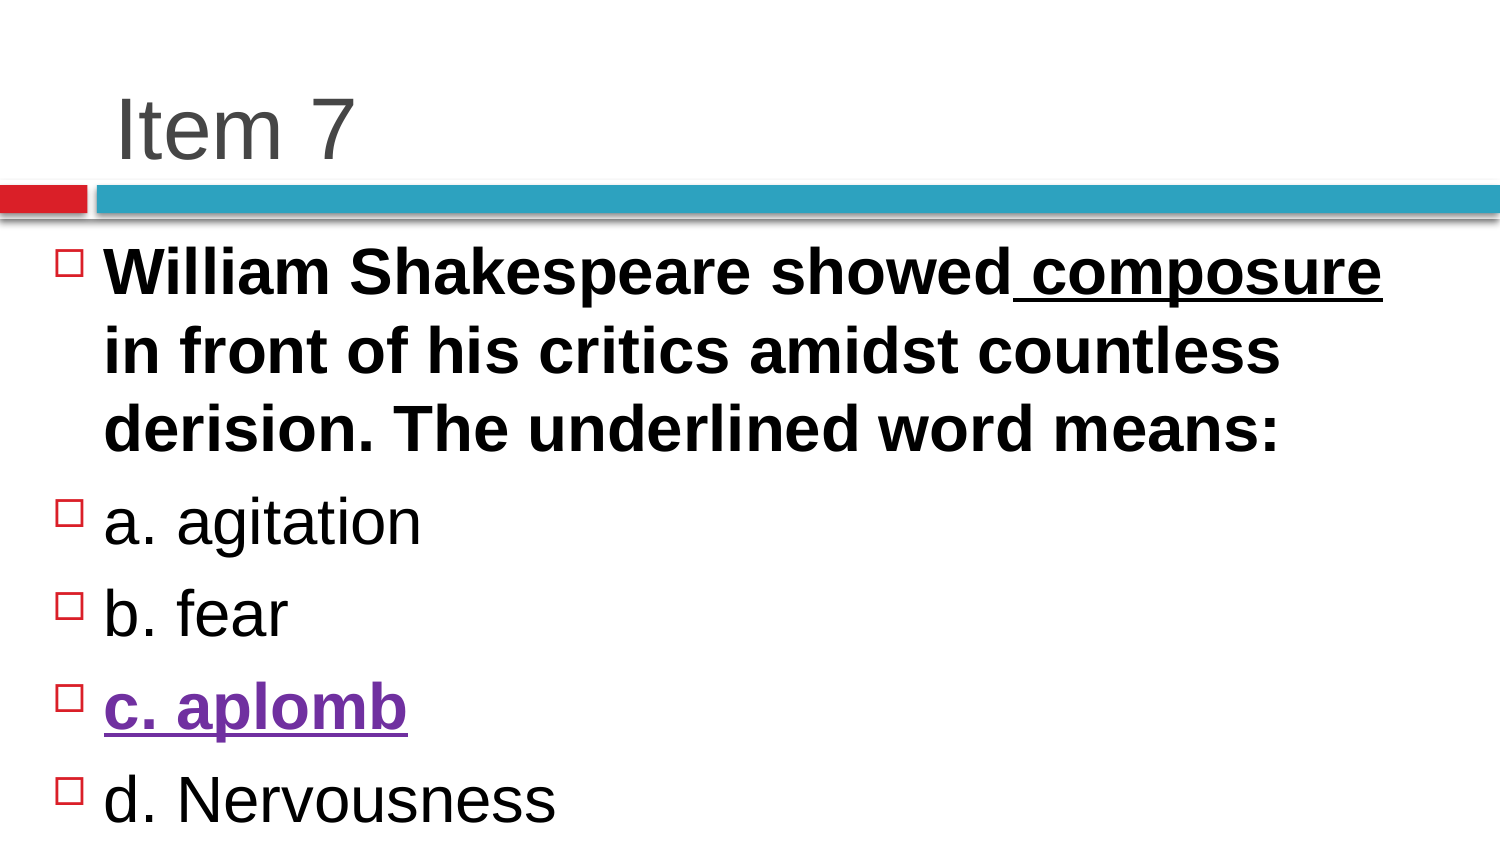

# Item 7
William Shakespeare showed composure in front of his critics amidst countless derision. The underlined word means:
a. agitation
b. fear
c. aplomb
d. Nervousness